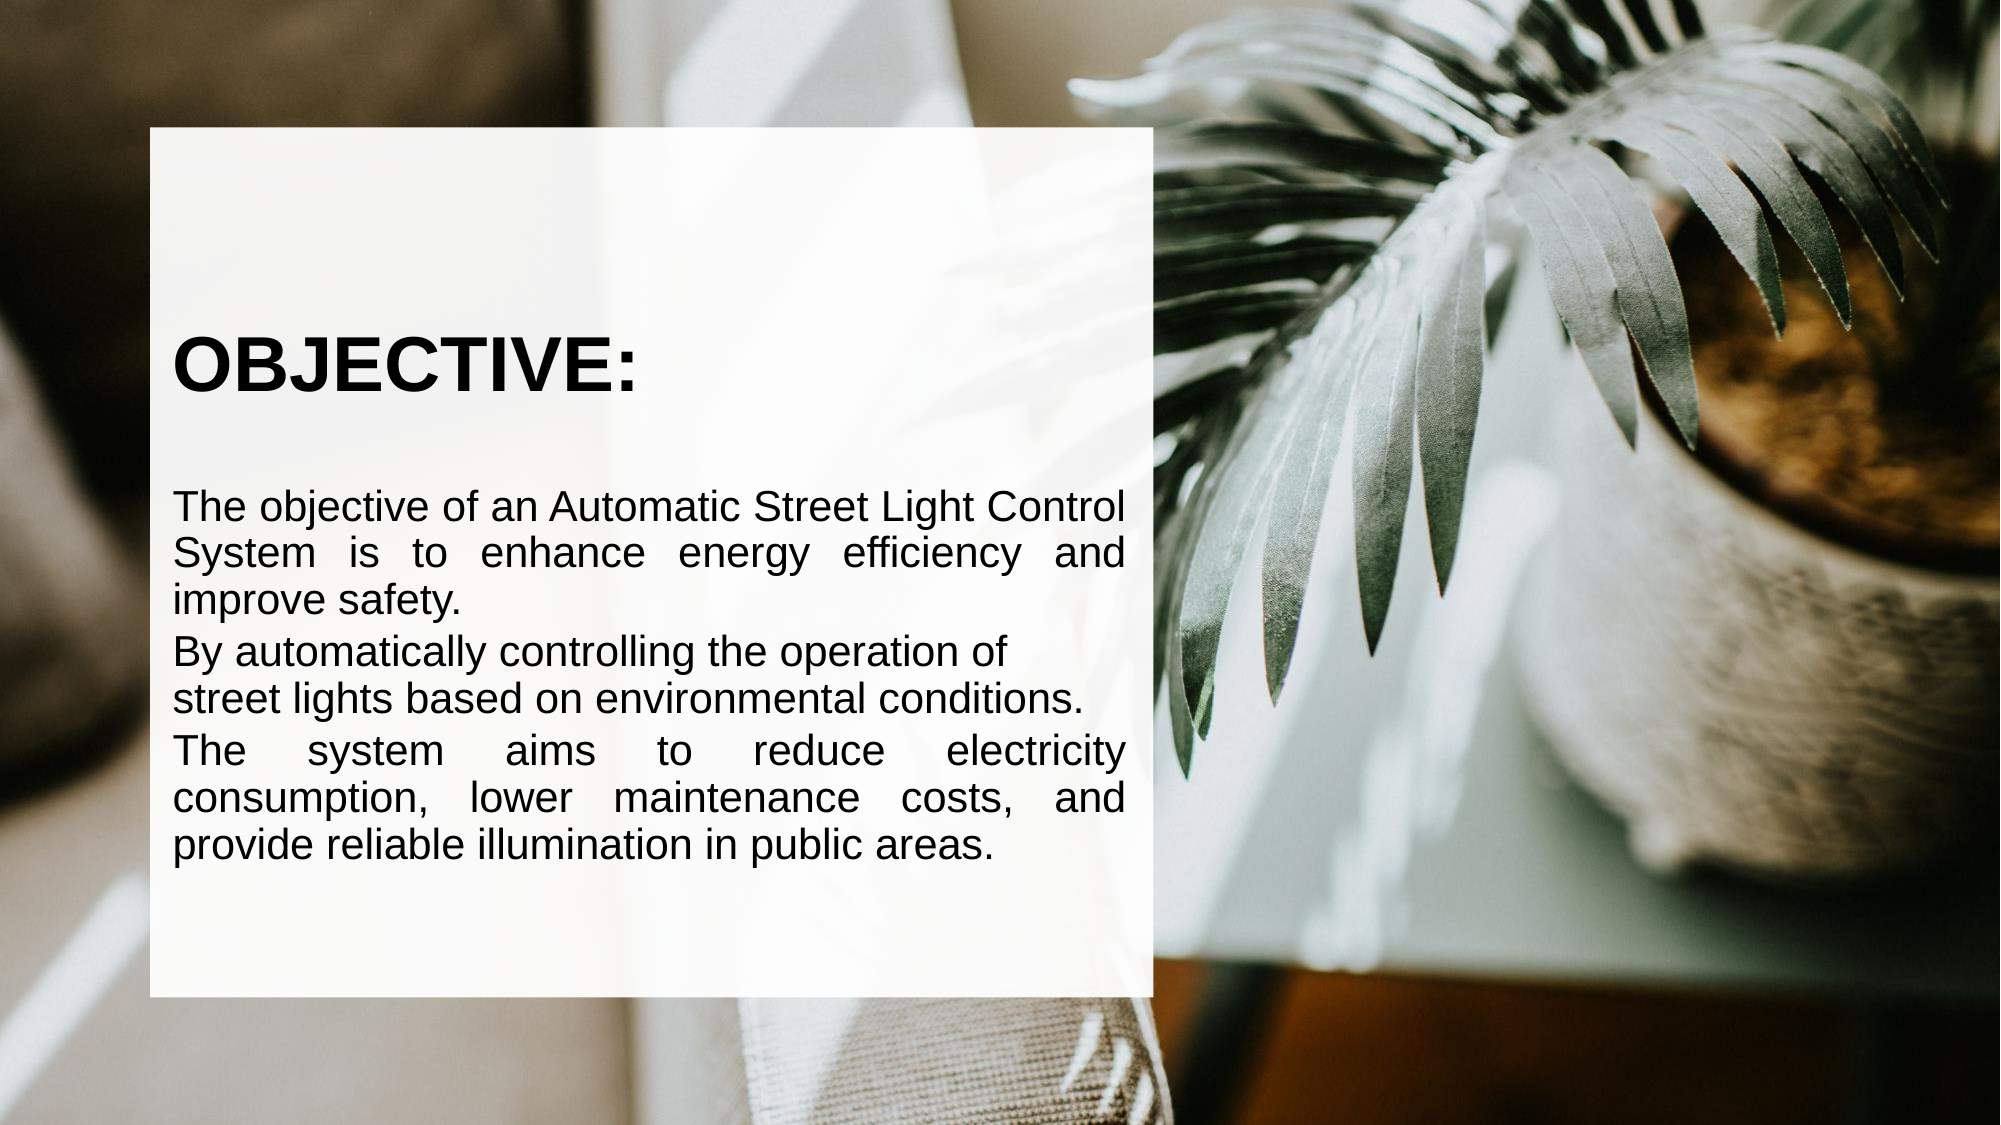

OBJECTIVE:

The objective of an Automatic Street Light Control System is to enhance energy efficiency and improve safety.
By automatically controlling the operation of street lights based on environmental conditions.
The system aims to reduce electricity consumption, lower maintenance costs, and provide reliable illumination in public areas.